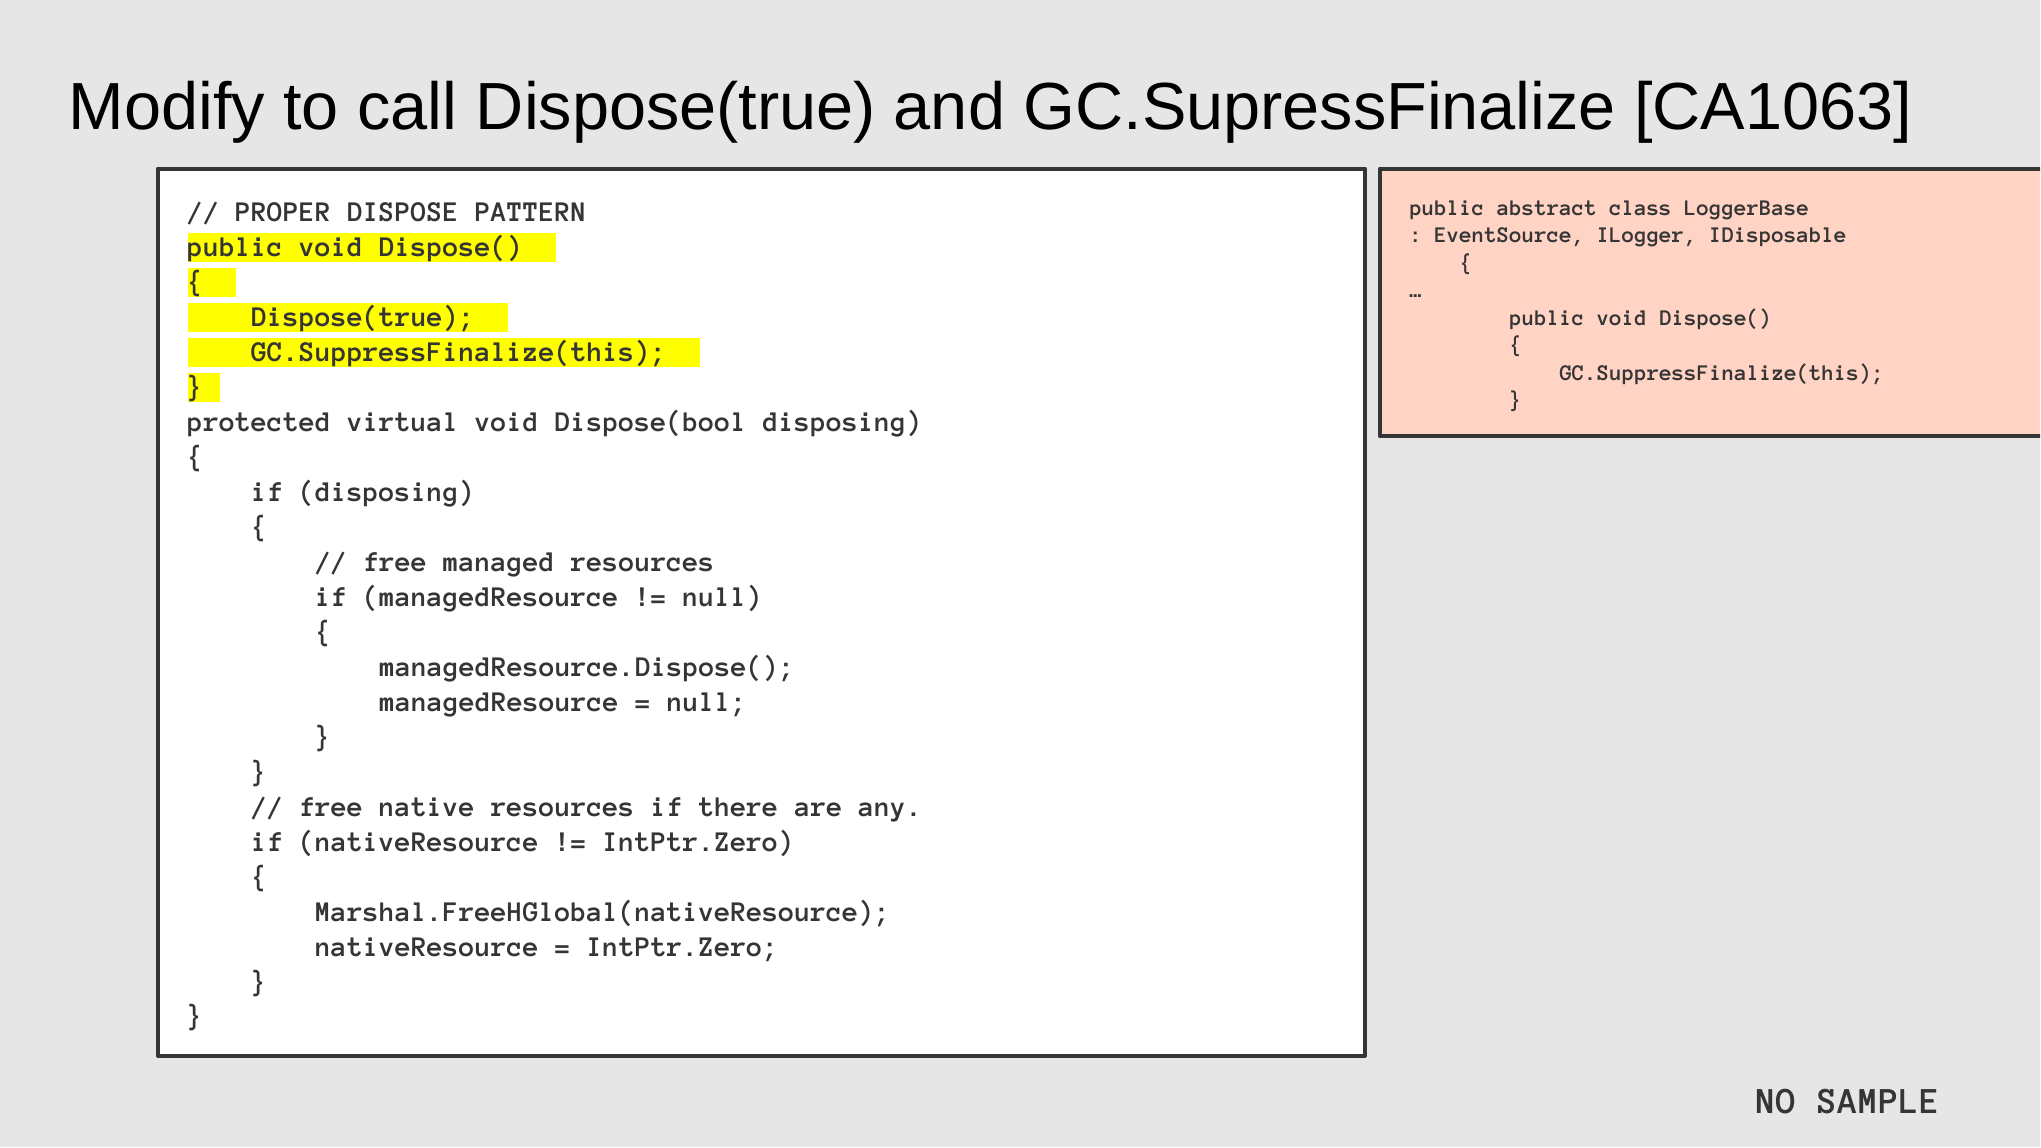

# Modify to call Dispose(true) and GC.SupressFinalize [CA1063]
// PROPER DISPOSE PATTERN
public void Dispose()
{
    Dispose(true);
    GC.SuppressFinalize(this);
}
protected virtual void Dispose(bool disposing)
{
    if (disposing)
    {
        // free managed resources
        if (managedResource != null)
        {
            managedResource.Dispose();
            managedResource = null;
        }
    }
    // free native resources if there are any.
    if (nativeResource != IntPtr.Zero)
    {
        Marshal.FreeHGlobal(nativeResource);
        nativeResource = IntPtr.Zero;
    }
}
public abstract class LoggerBase
: EventSource, ILogger, IDisposable
    {
…
        public void Dispose()
        {
            GC.SuppressFinalize(this);
        }
NO SAMPLE